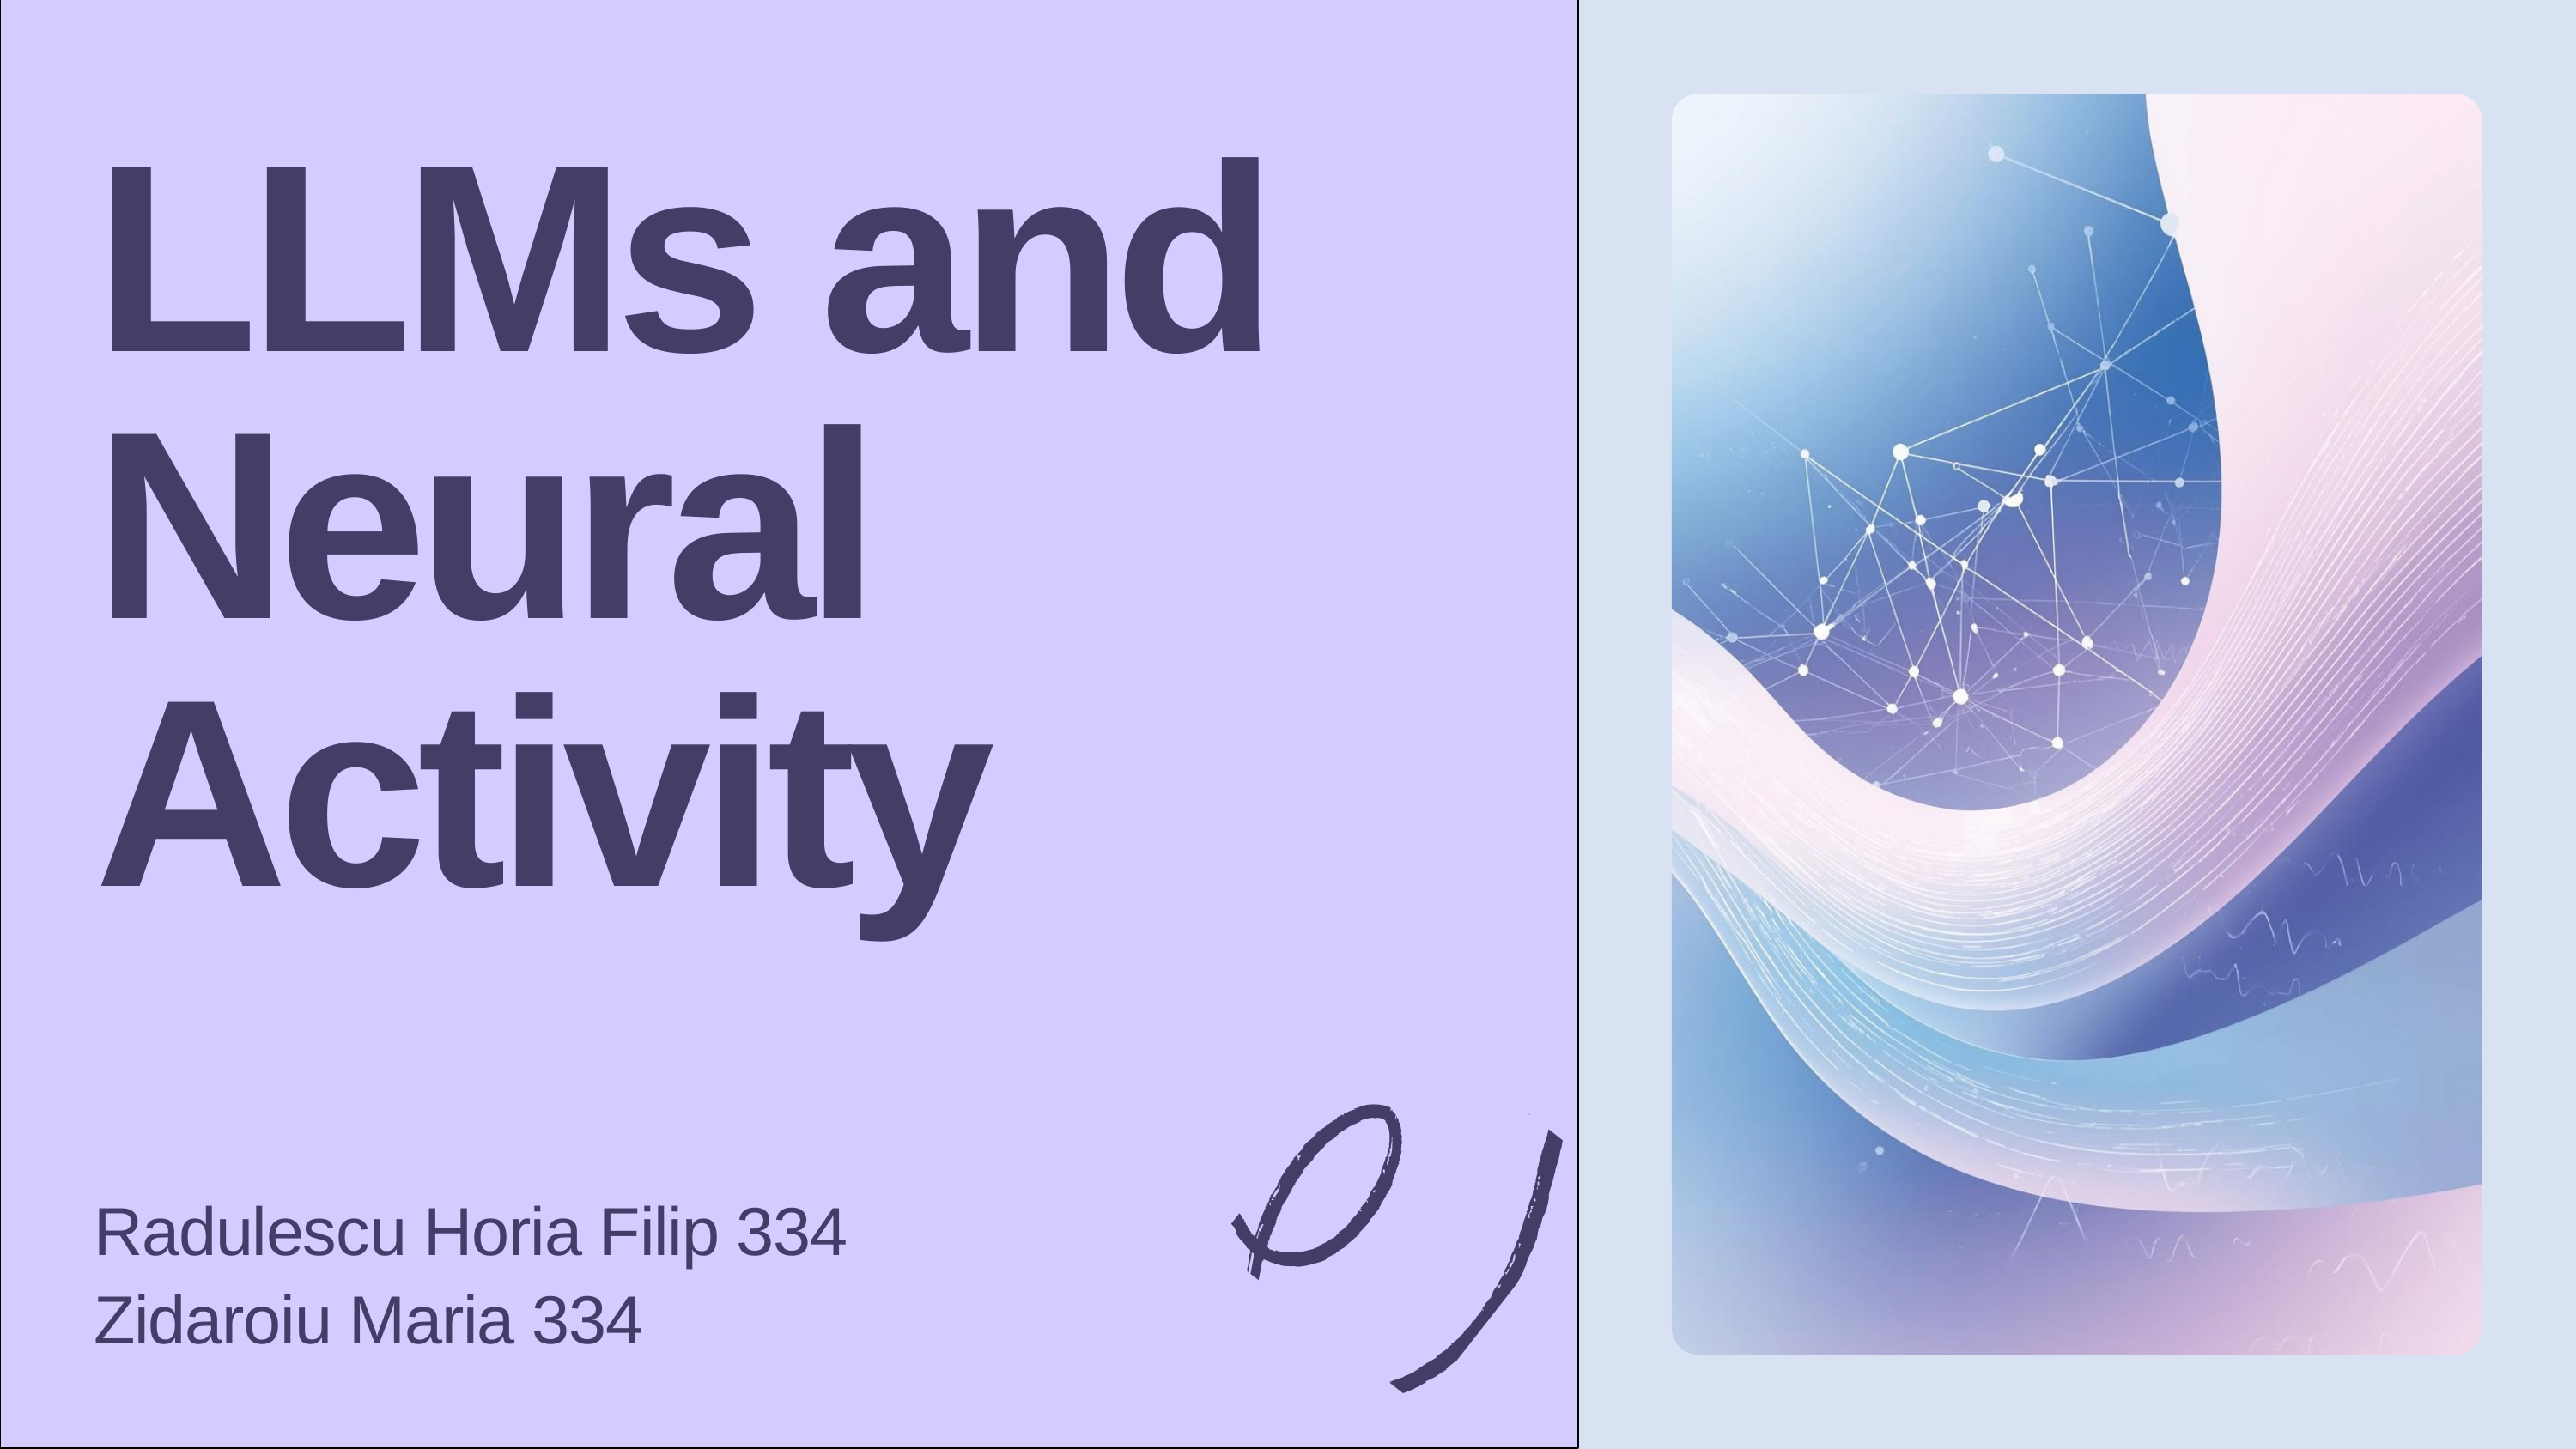

LLMs and Neural Activity

Radulescu Horia Filip 334
Zidaroiu Maria 334